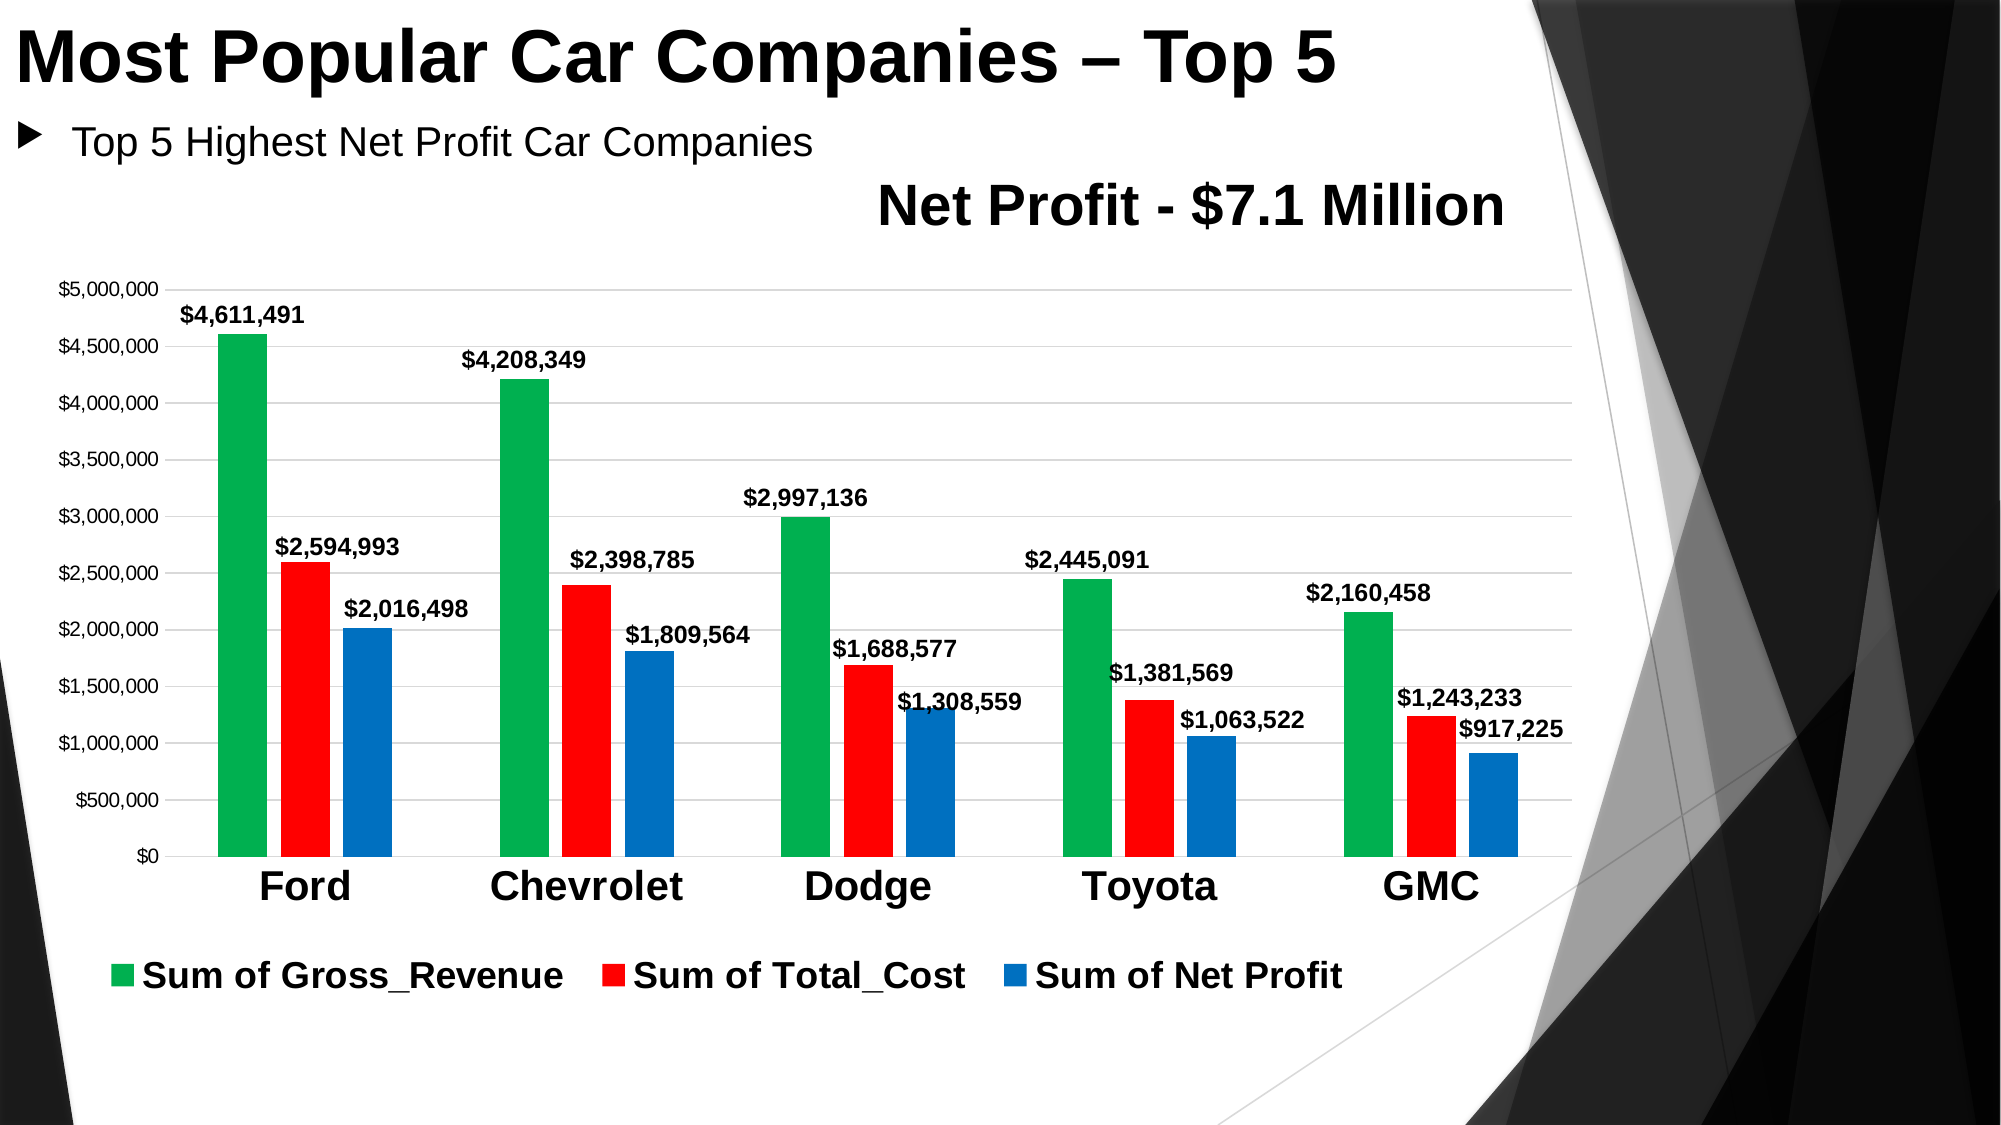

# Most Popular Car Companies – Top 5
Top 5 Highest Net Profit Car Companies
Net Profit - $7.1 Million

### Chart

| Category | Sum of Gross_Revenue | Sum of Total_Cost | Sum of Net Profit |
|---|---|---|---|
| Ford | 4611491.0 | 2594992.84 | 2016498.160000001 |
| Chevrolet | 4208349.0 | 2398785.3999999994 | 1809563.6000000003 |
| Dodge | 2997136.0 | 1688576.5600000005 | 1308559.4399999992 |
| Toyota | 2445091.0 | 1381568.8700000003 | 1063522.1299999994 |
| GMC | 2160458.0 | 1243233.0900000003 | 917224.9099999999 |